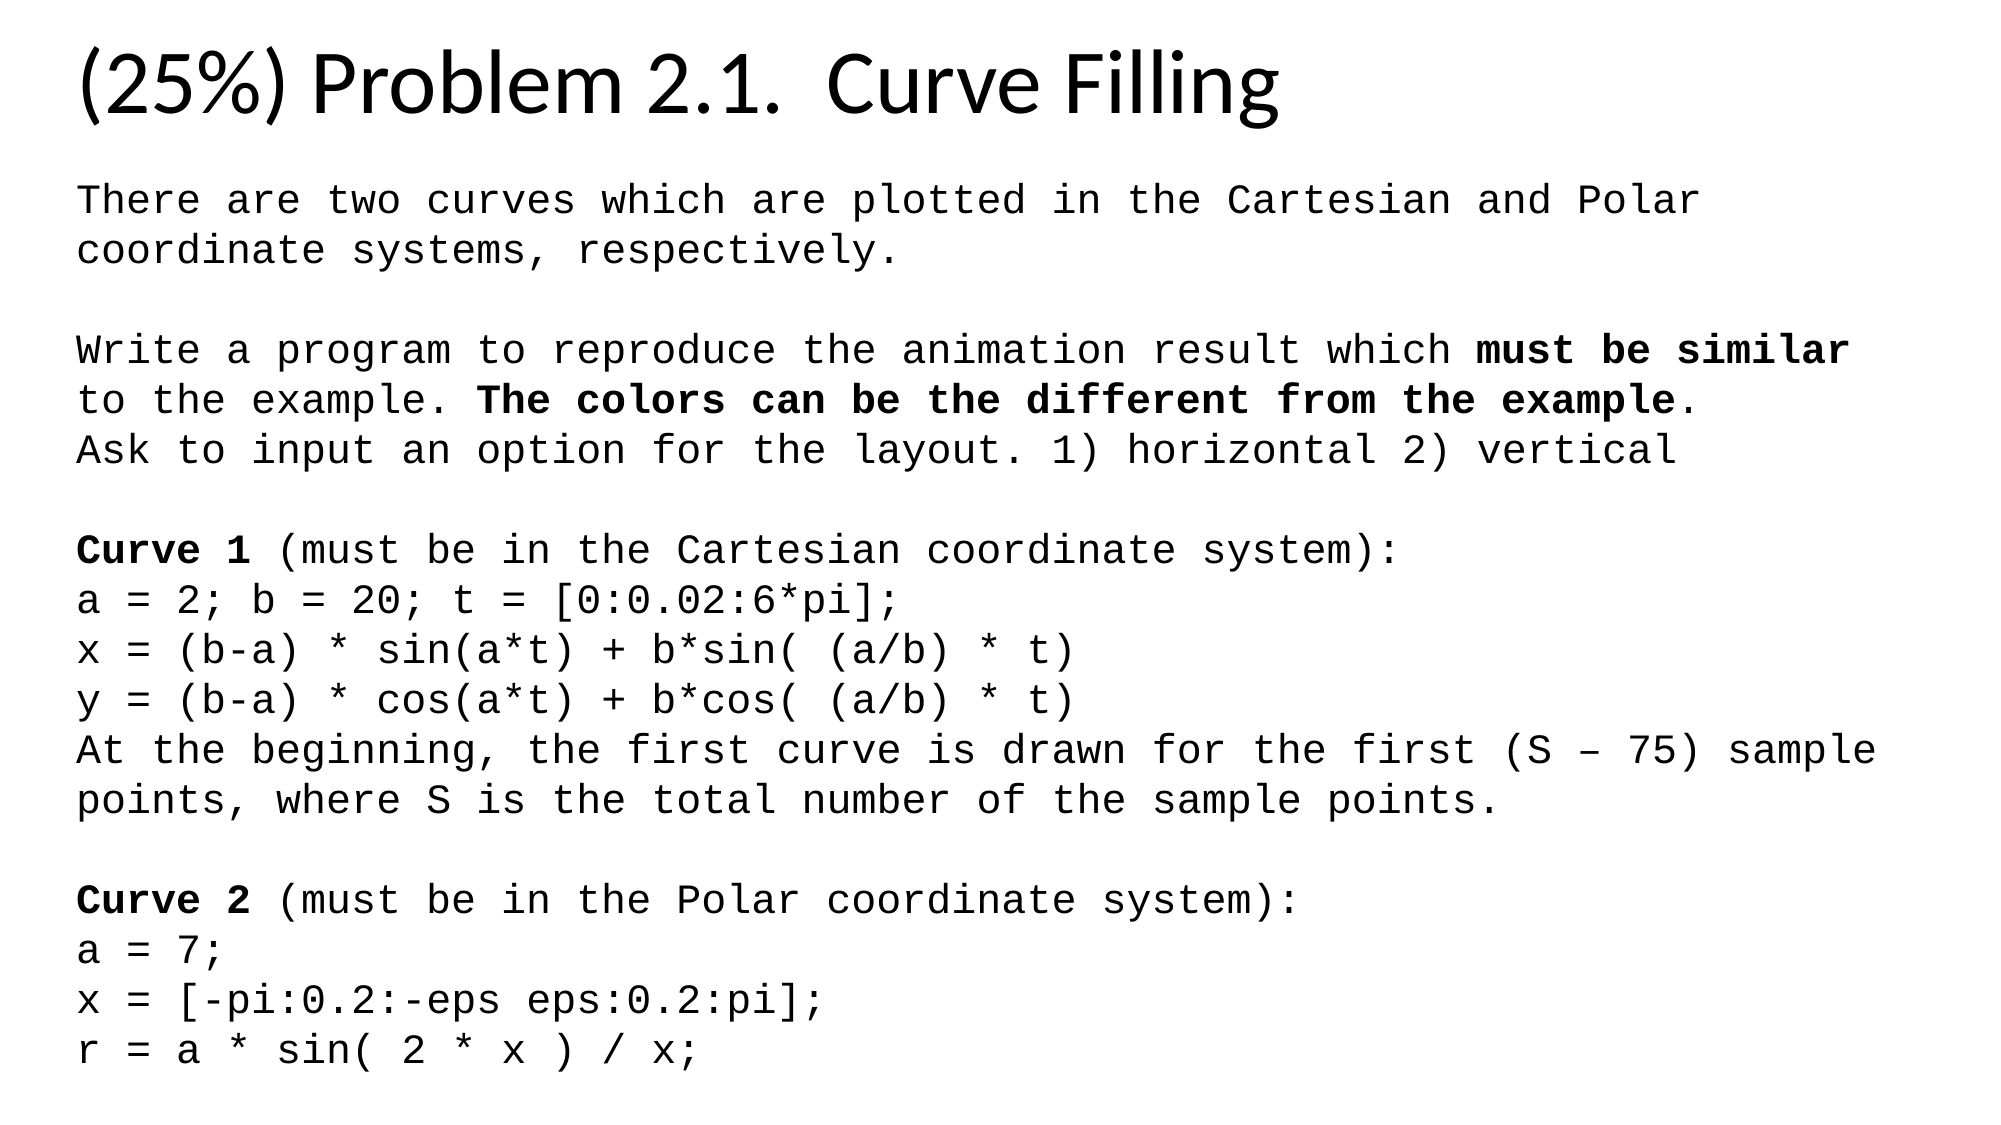

# (25%) Problem 2.1.  Curve Filling
There are two curves which are plotted in the Cartesian and Polar coordinate systems, respectively.

Write a program to reproduce the animation result which must be similar to the example. The colors can be the different from the example.
Ask to input an option for the layout. 1) horizontal 2) vertical

Curve 1 (must be in the Cartesian coordinate system):
a = 2; b = 20; t = [0:0.02:6*pi];
x = (b-a) * sin(a*t) + b*sin( (a/b) * t)
y = (b-a) * cos(a*t) + b*cos( (a/b) * t)
At the beginning, the first curve is drawn for the first (S – 75) sample points, where S is the total number of the sample points.

Curve 2 (must be in the Polar coordinate system):
a = 7;
x = [-pi:0.2:-eps eps:0.2:pi];
r = a * sin( 2 * x ) / x;